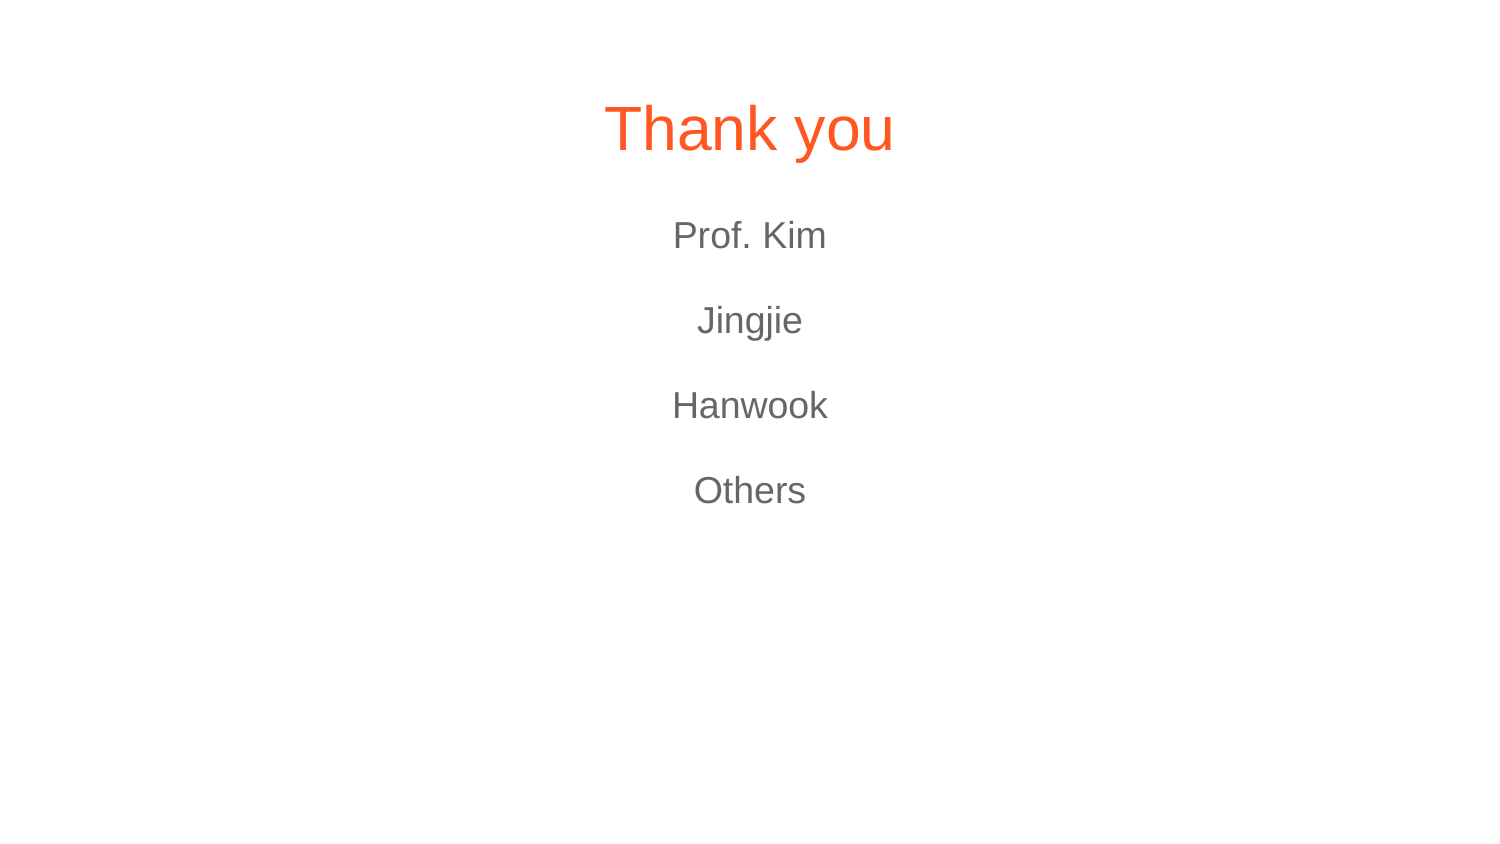

# Thank you
Prof. Kim
Jingjie
Hanwook
Others